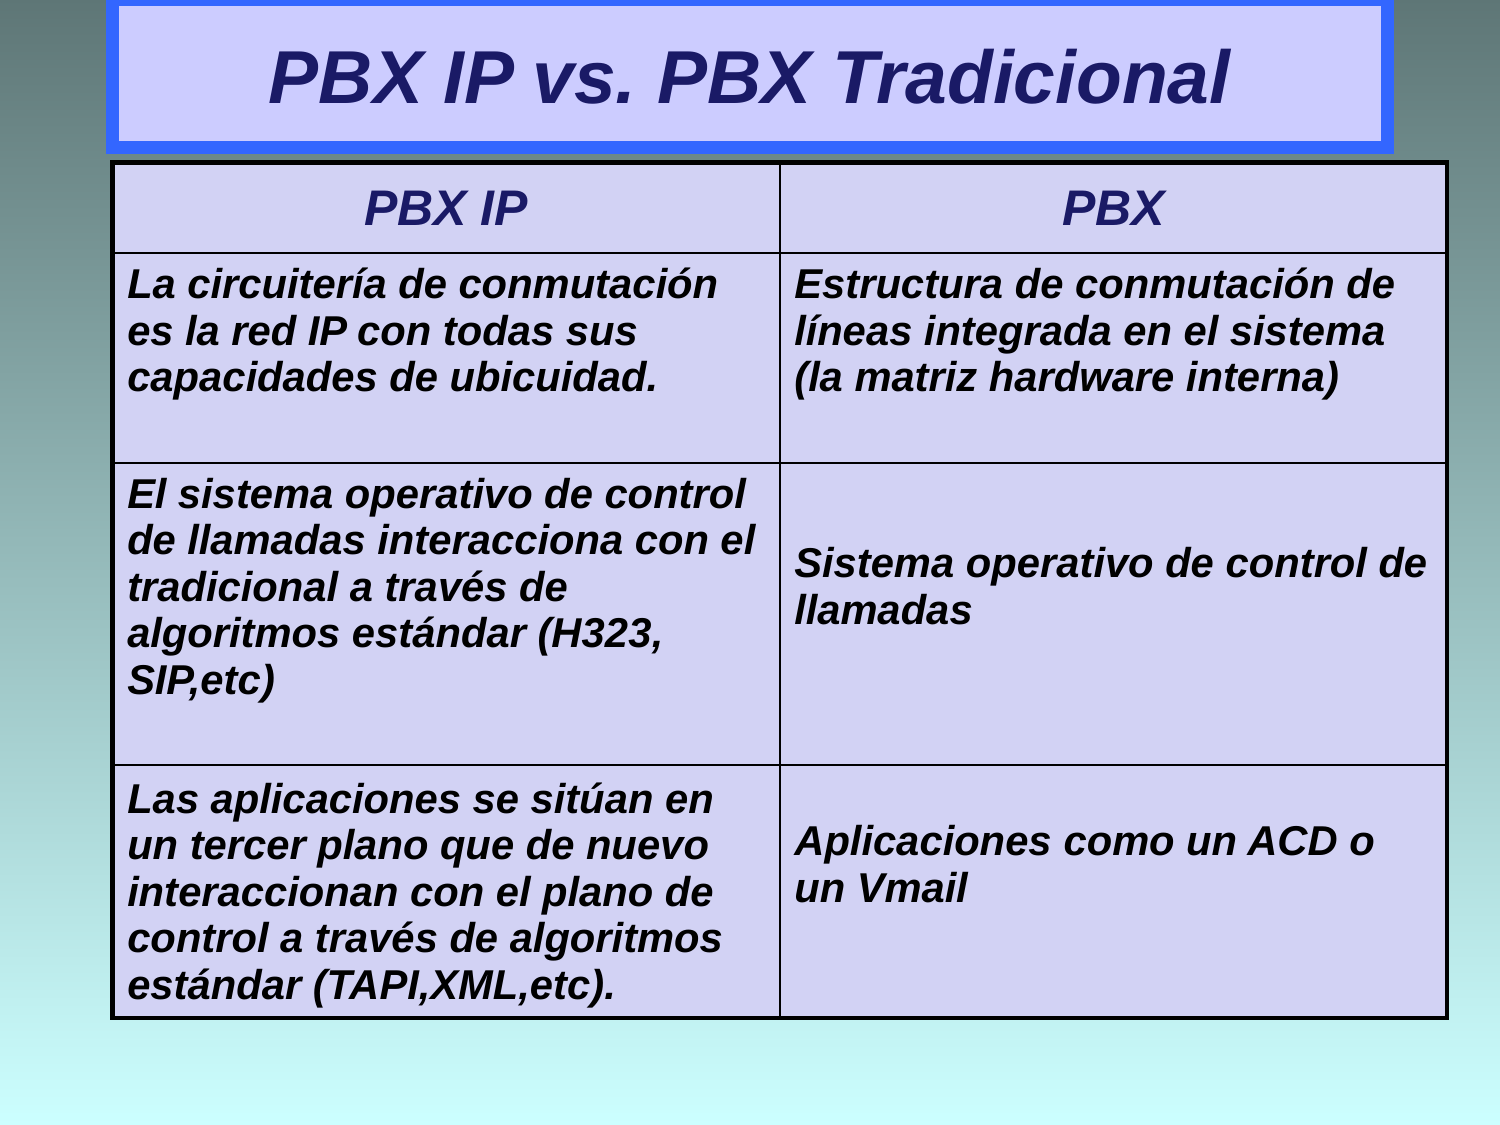

# PBX IP vs. PBX Tradicional
| PBX IP | PBX |
| --- | --- |
| La circuitería de conmutación es la red IP con todas sus capacidades de ubicuidad. | Estructura de conmutación de líneas integrada en el sistema (la matriz hardware interna) |
| El sistema operativo de control de llamadas interacciona con el tradicional a través de algoritmos estándar (H323, SIP,etc) | Sistema operativo de control de llamadas |
| Las aplicaciones se sitúan en un tercer plano que de nuevo interaccionan con el plano de control a través de algoritmos estándar (TAPI,XML,etc). | Aplicaciones como un ACD o un Vmail |